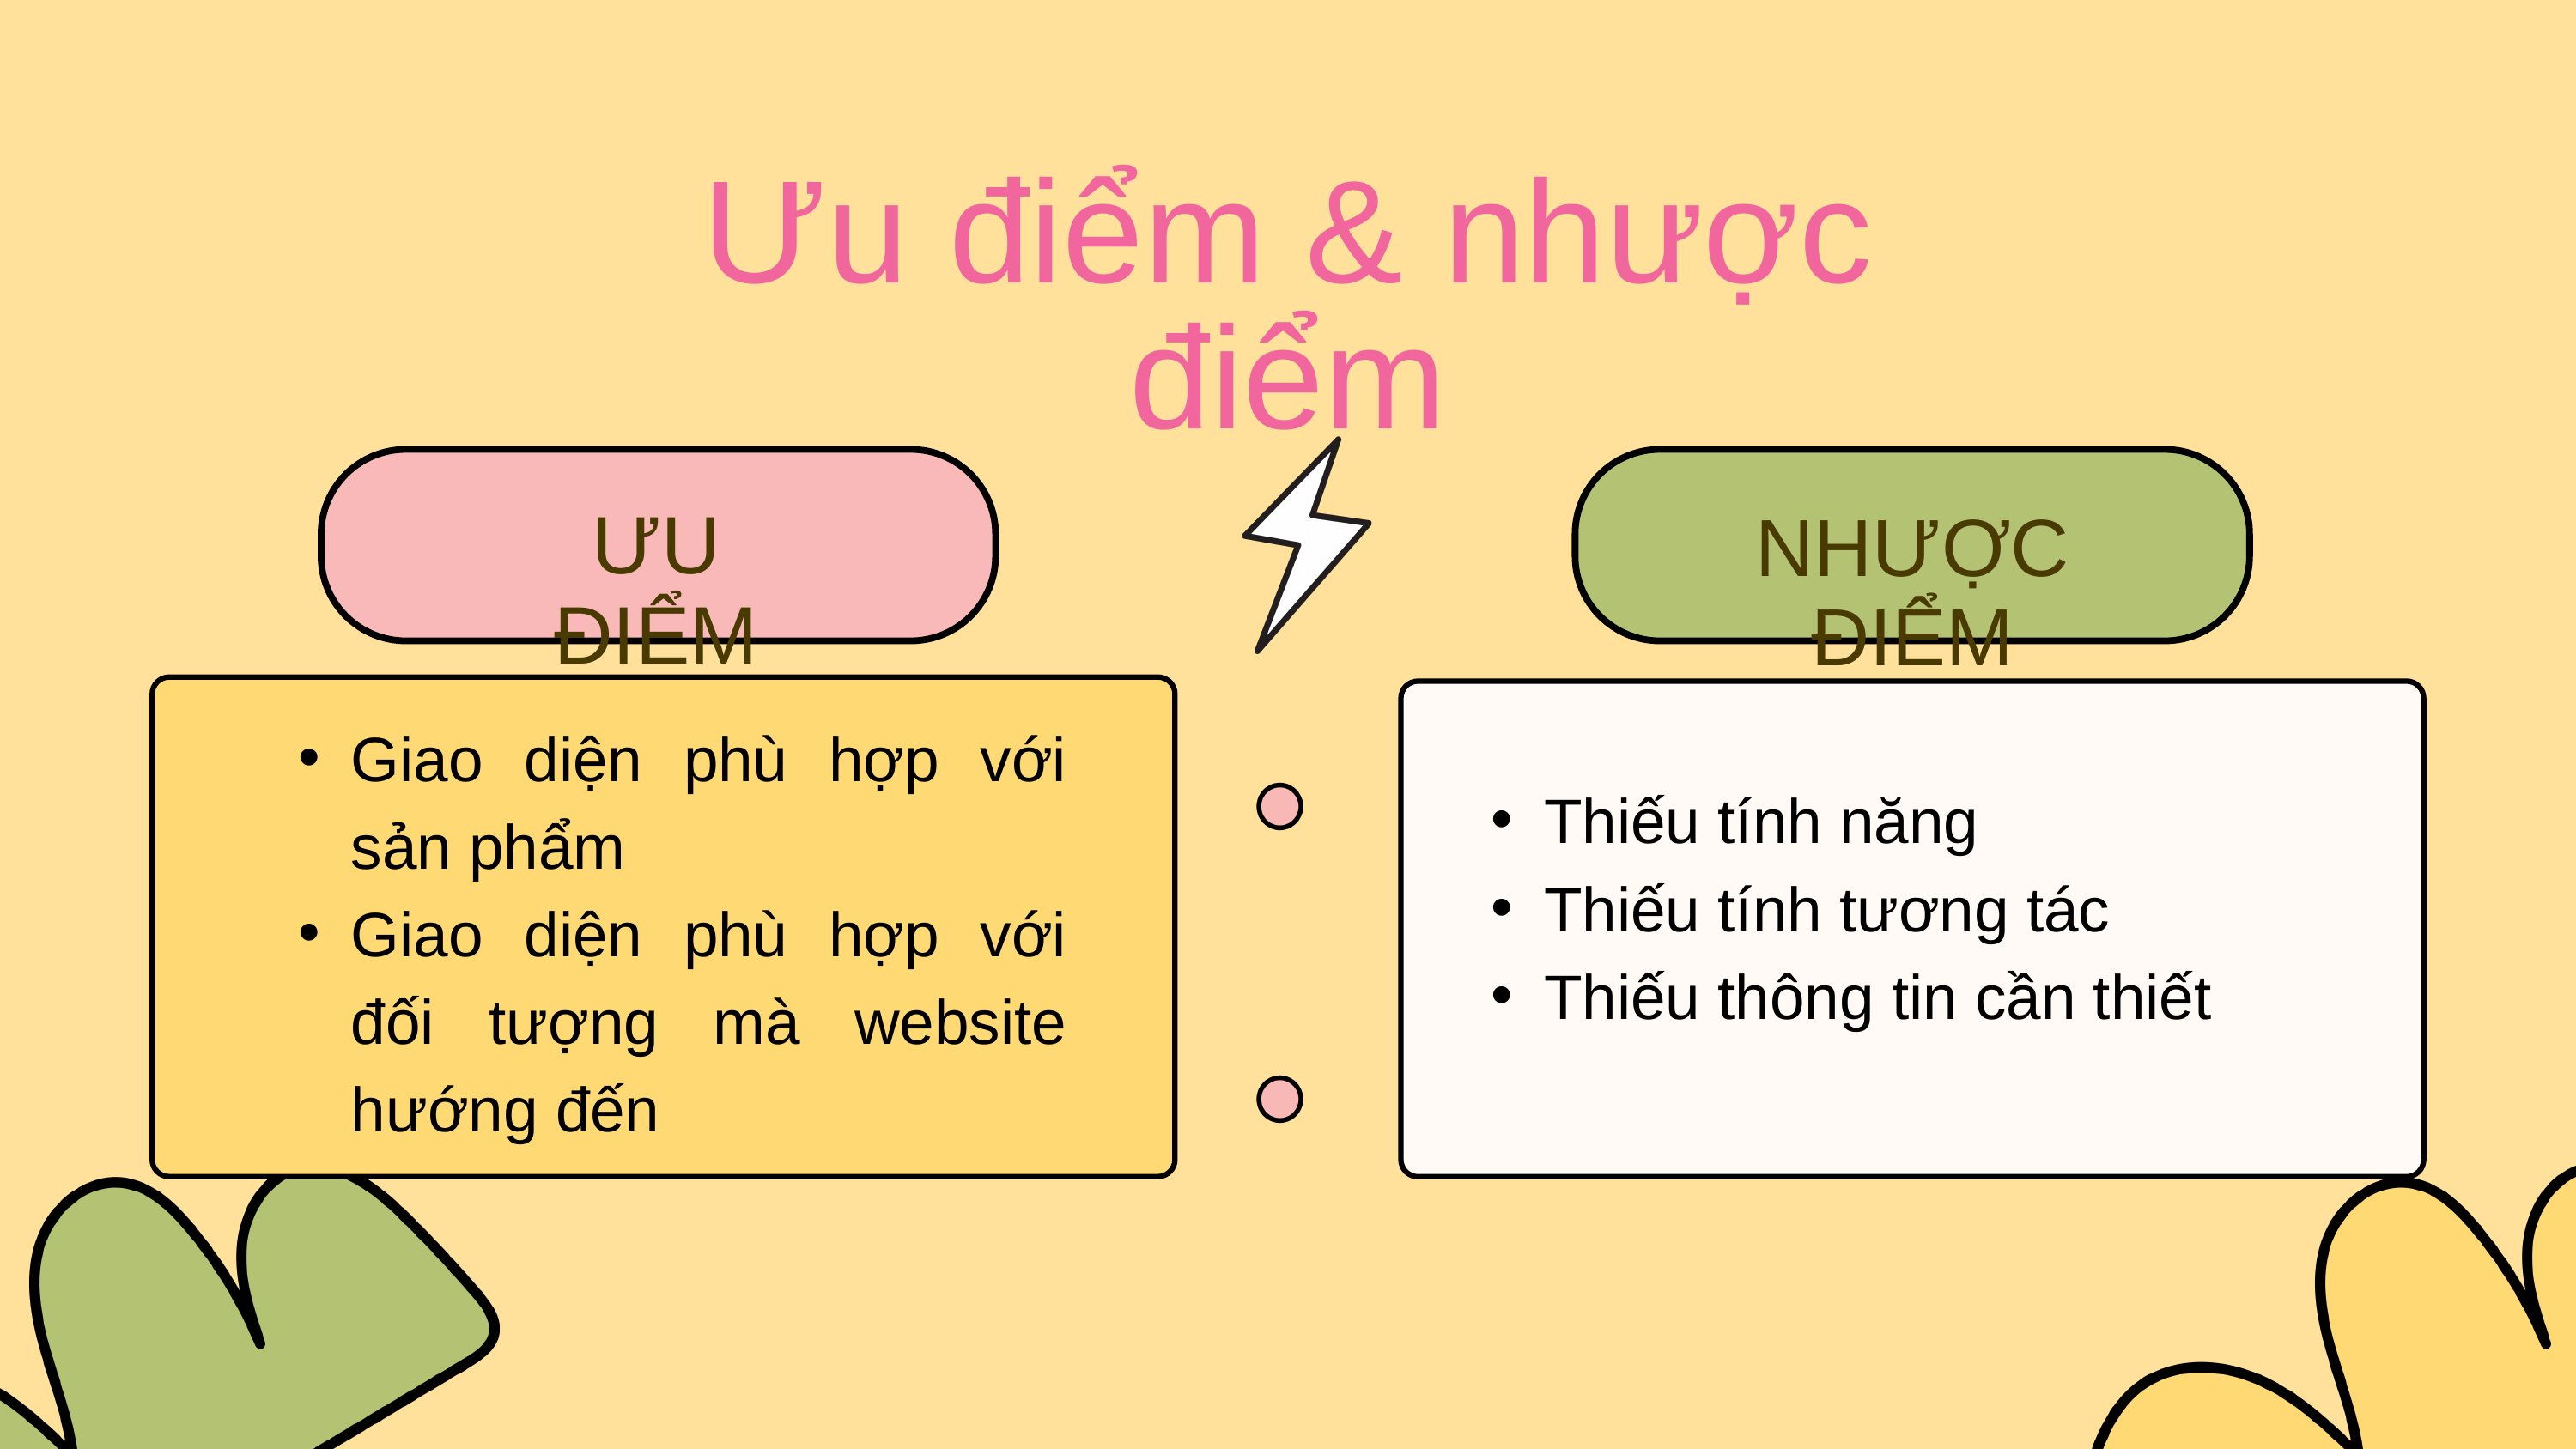

Ưu điểm & nhược điểm

ƯU ĐIỂM
NHƯỢC ĐIỂM

Giao diện phù hợp với sản phẩm
Giao diện phù hợp với đối tượng mà website hướng đến
Thiếu tính năng
Thiếu tính tương tác
Thiếu thông tin cần thiết